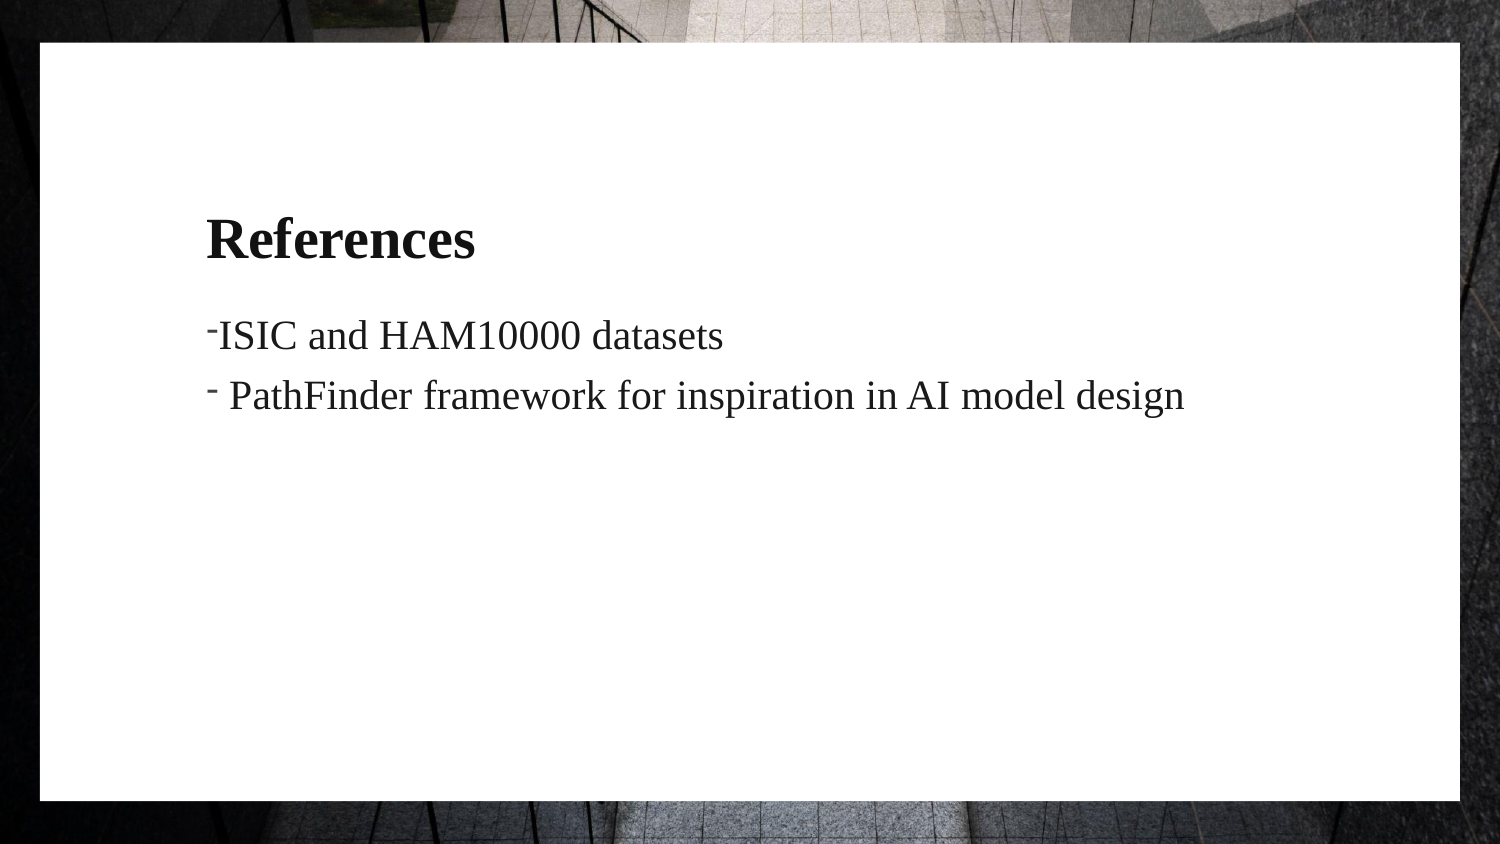

References
ISIC and HAM10000 datasets
 PathFinder framework for inspiration in AI model design